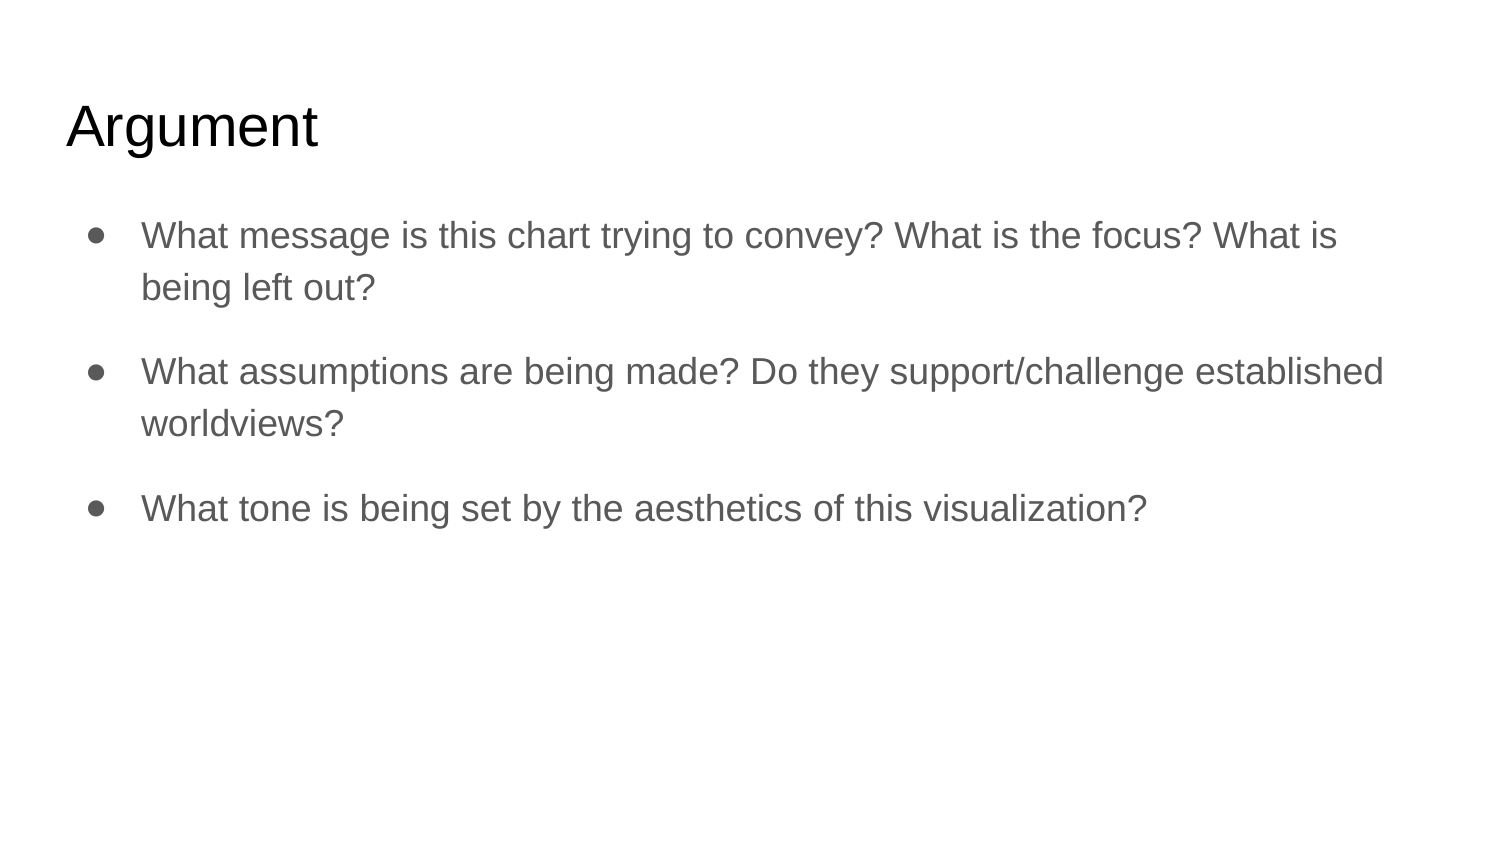

# Argument
What message is this chart trying to convey? What is the focus? What is being left out?
What assumptions are being made? Do they support/challenge established worldviews?
What tone is being set by the aesthetics of this visualization?